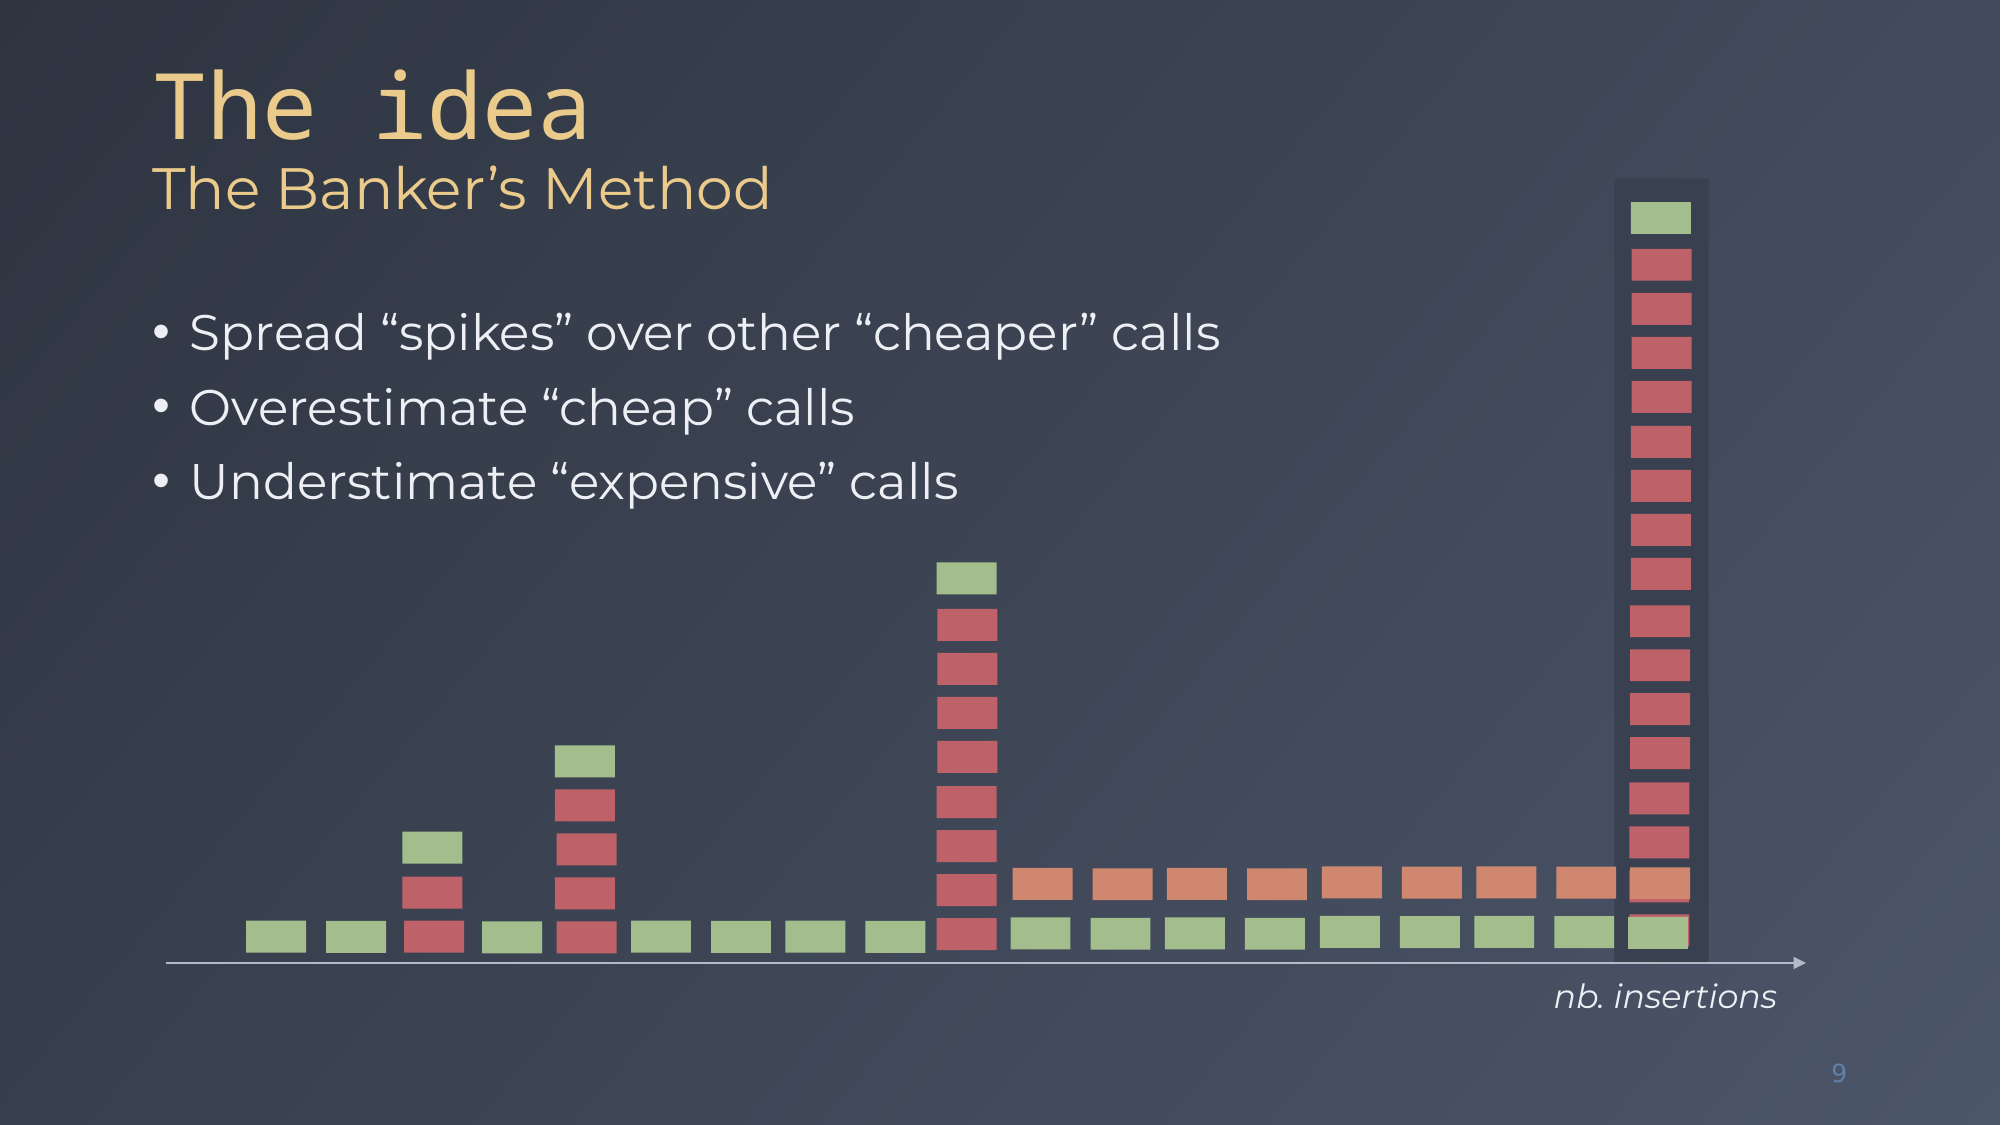

# The idea The Banker’s Method

Spread “spikes” over other “cheaper” calls
Overestimate “cheap” calls
Understimate “expensive” calls

nb. insertions
9